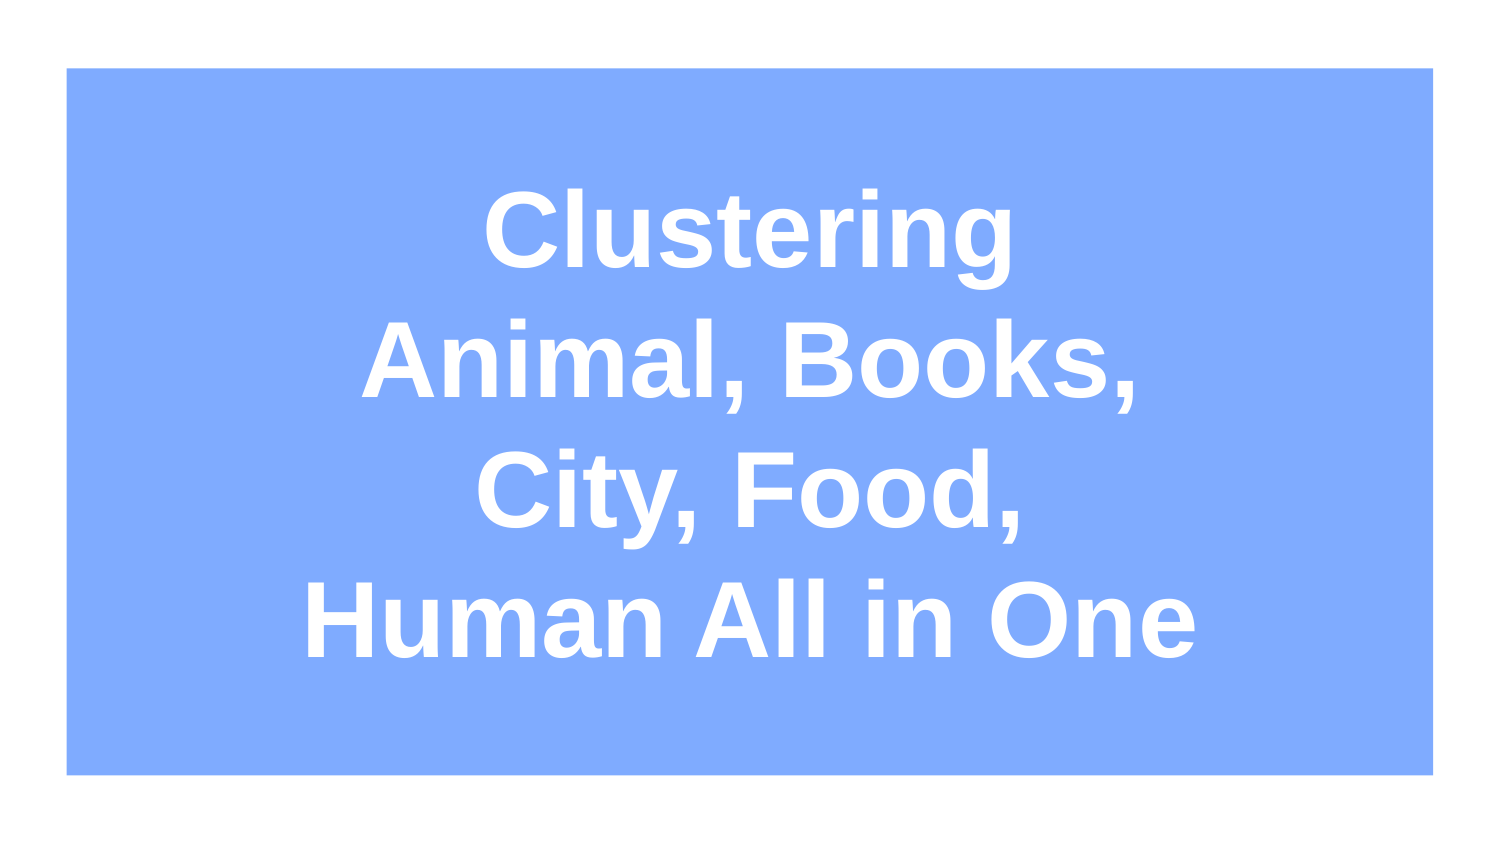

Clustering Animal, Books, City, Food, Human All in One